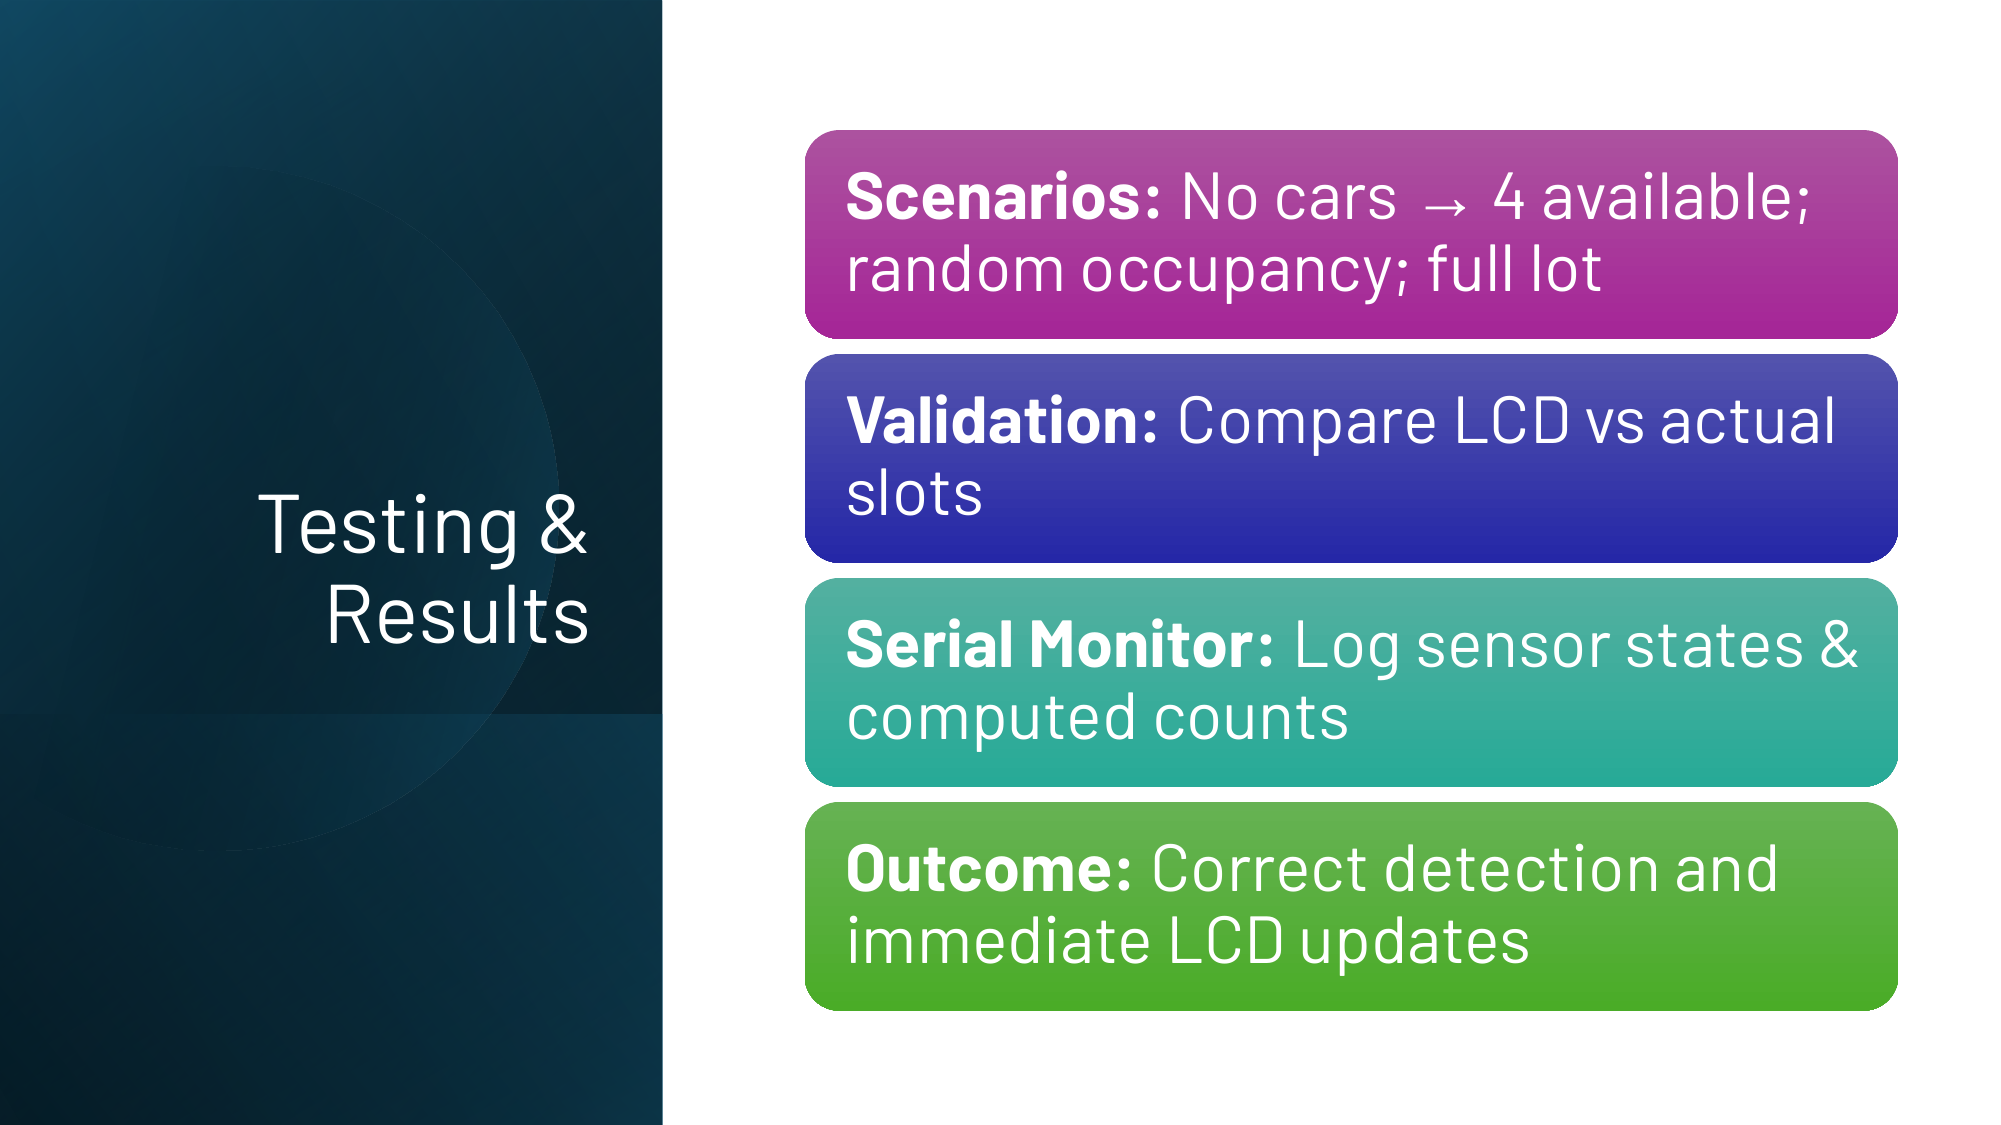

Scenarios: No cars → 4 available; random occupancy; full lot
Validation: Compare LCD vs actual slots
Serial Monitor: Log sensor states & computed counts
Outcome: Correct detection and immediate LCD updates

# Testing & Results